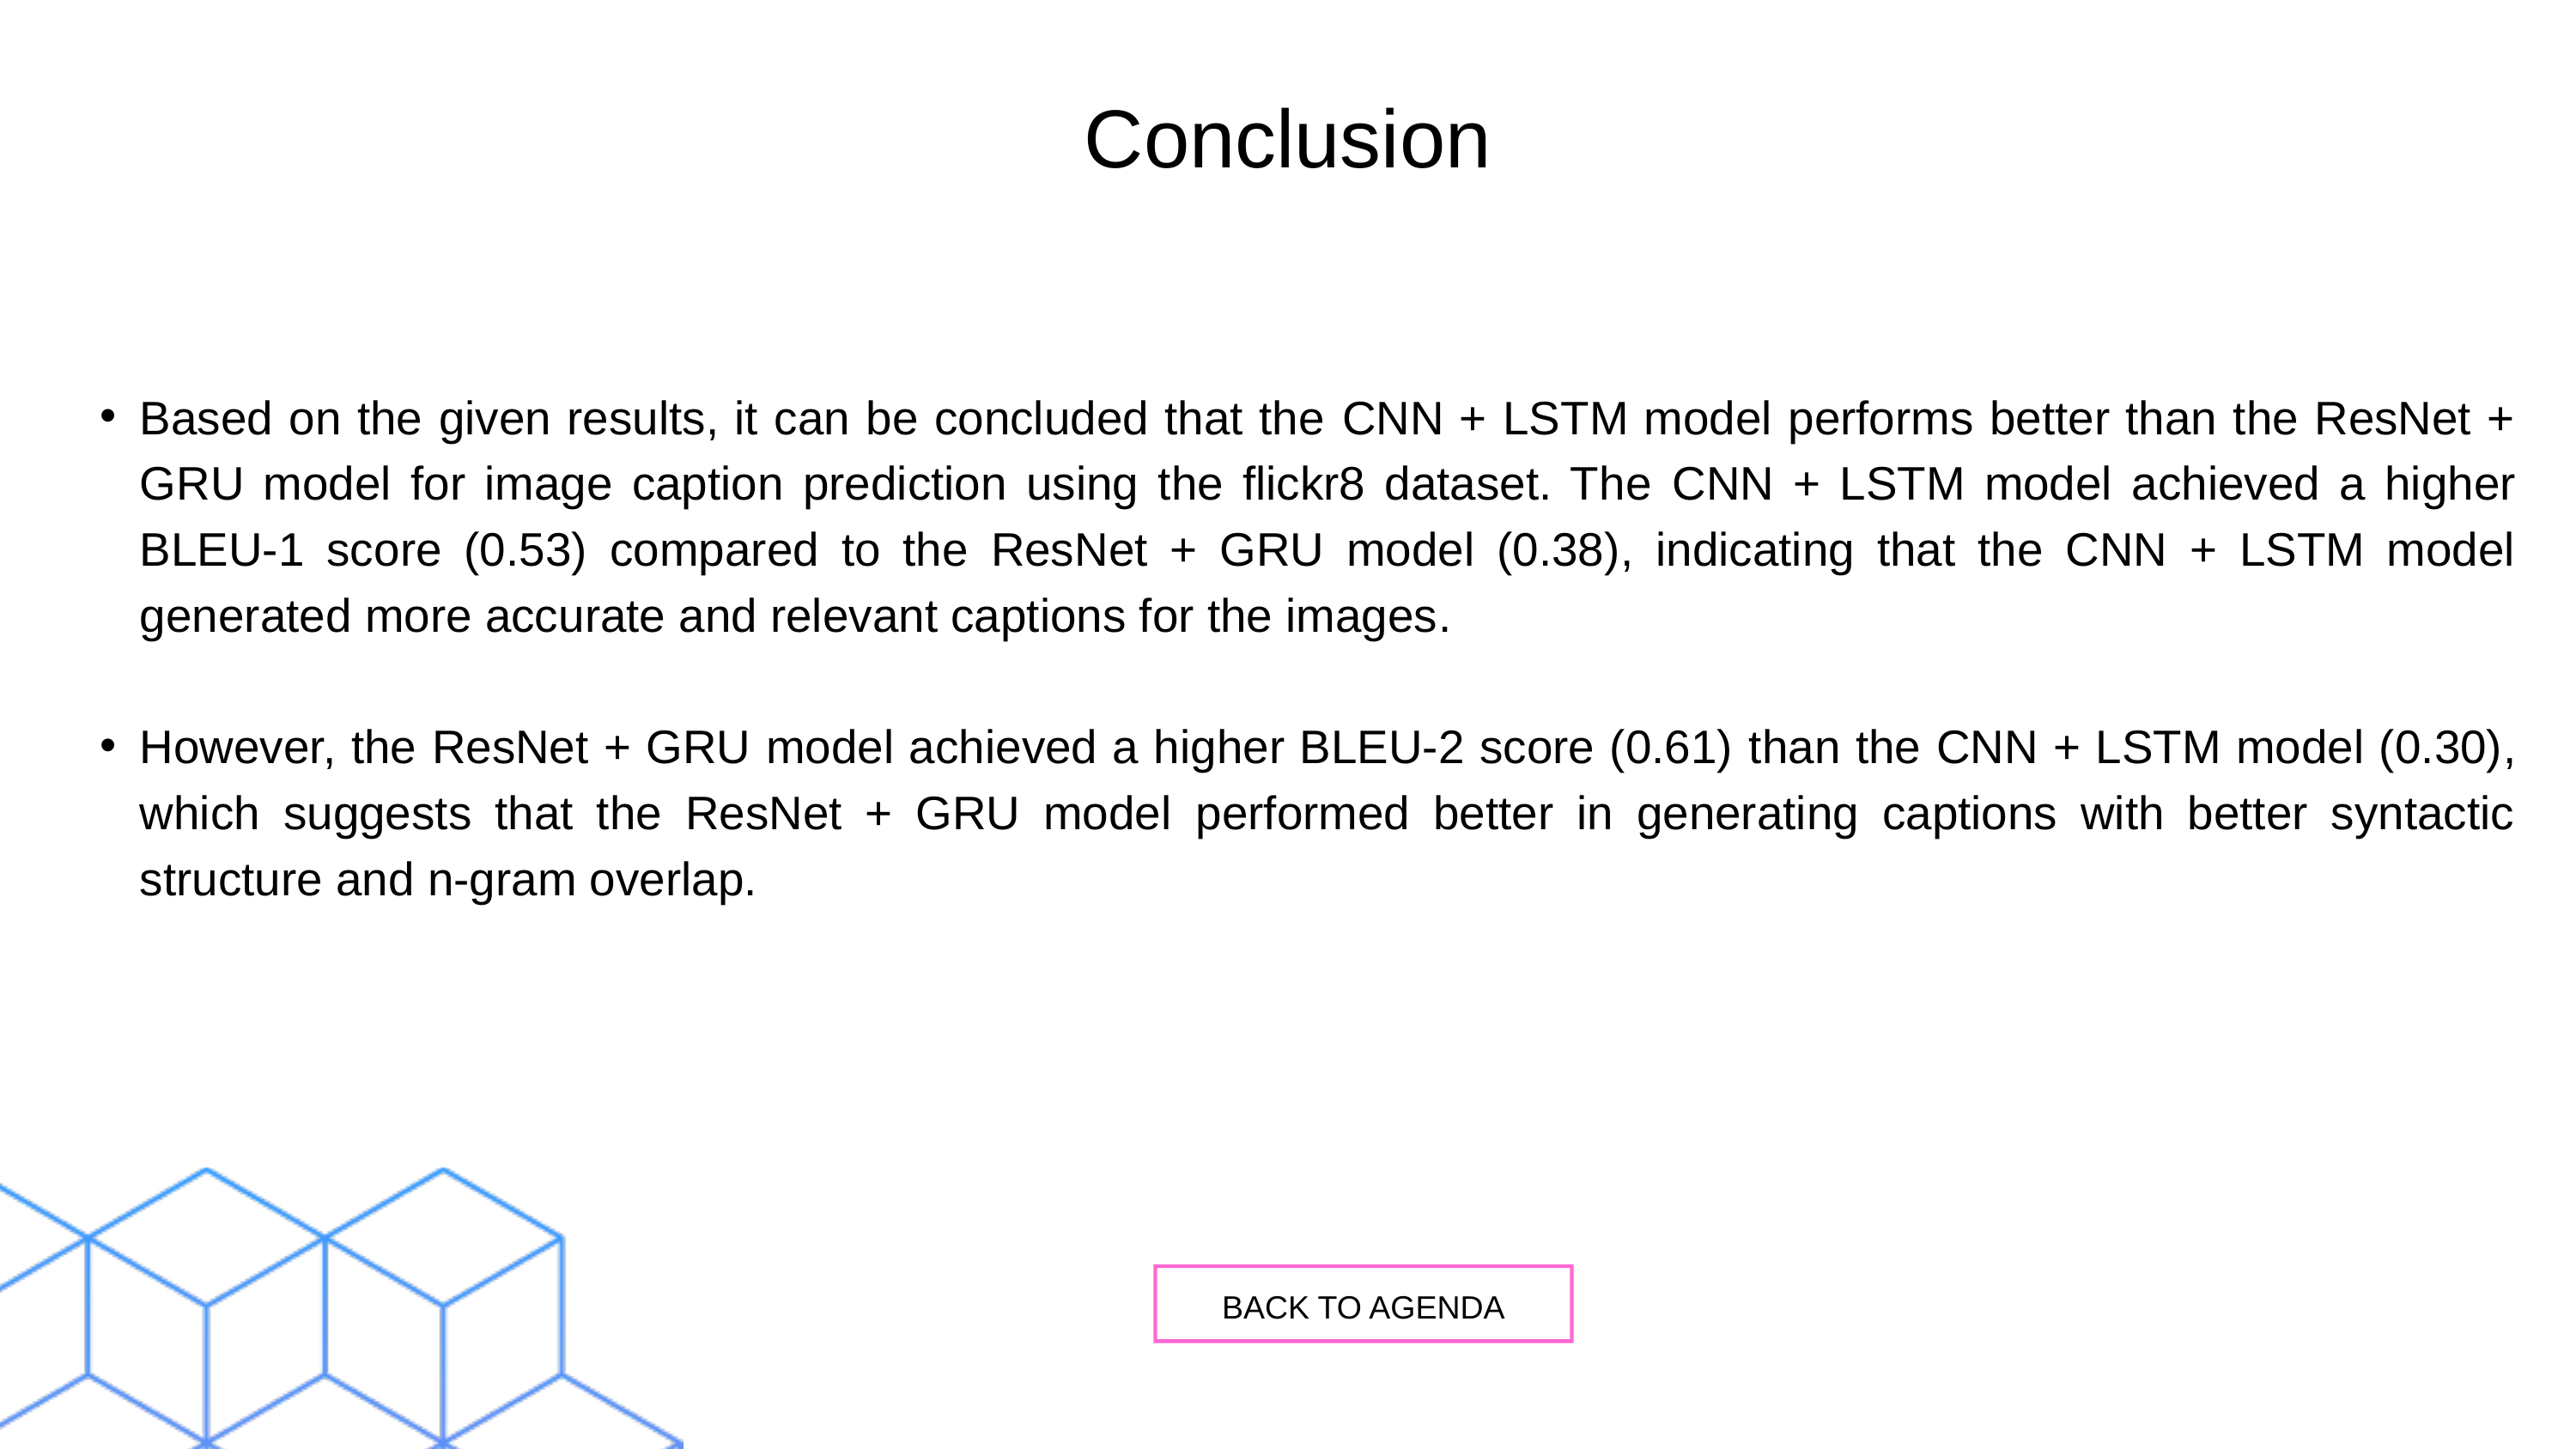

Conclusion
Based on the given results, it can be concluded that the CNN + LSTM model performs better than the ResNet + GRU model for image caption prediction using the flickr8 dataset. The CNN + LSTM model achieved a higher BLEU-1 score (0.53) compared to the ResNet + GRU model (0.38), indicating that the CNN + LSTM model generated more accurate and relevant captions for the images.​

However, the ResNet + GRU model achieved a higher BLEU-2 score (0.61) than the CNN + LSTM model (0.30), which suggests that the ResNet + GRU model performed better in generating captions with better syntactic structure and n-gram overlap.​

BACK TO AGENDA